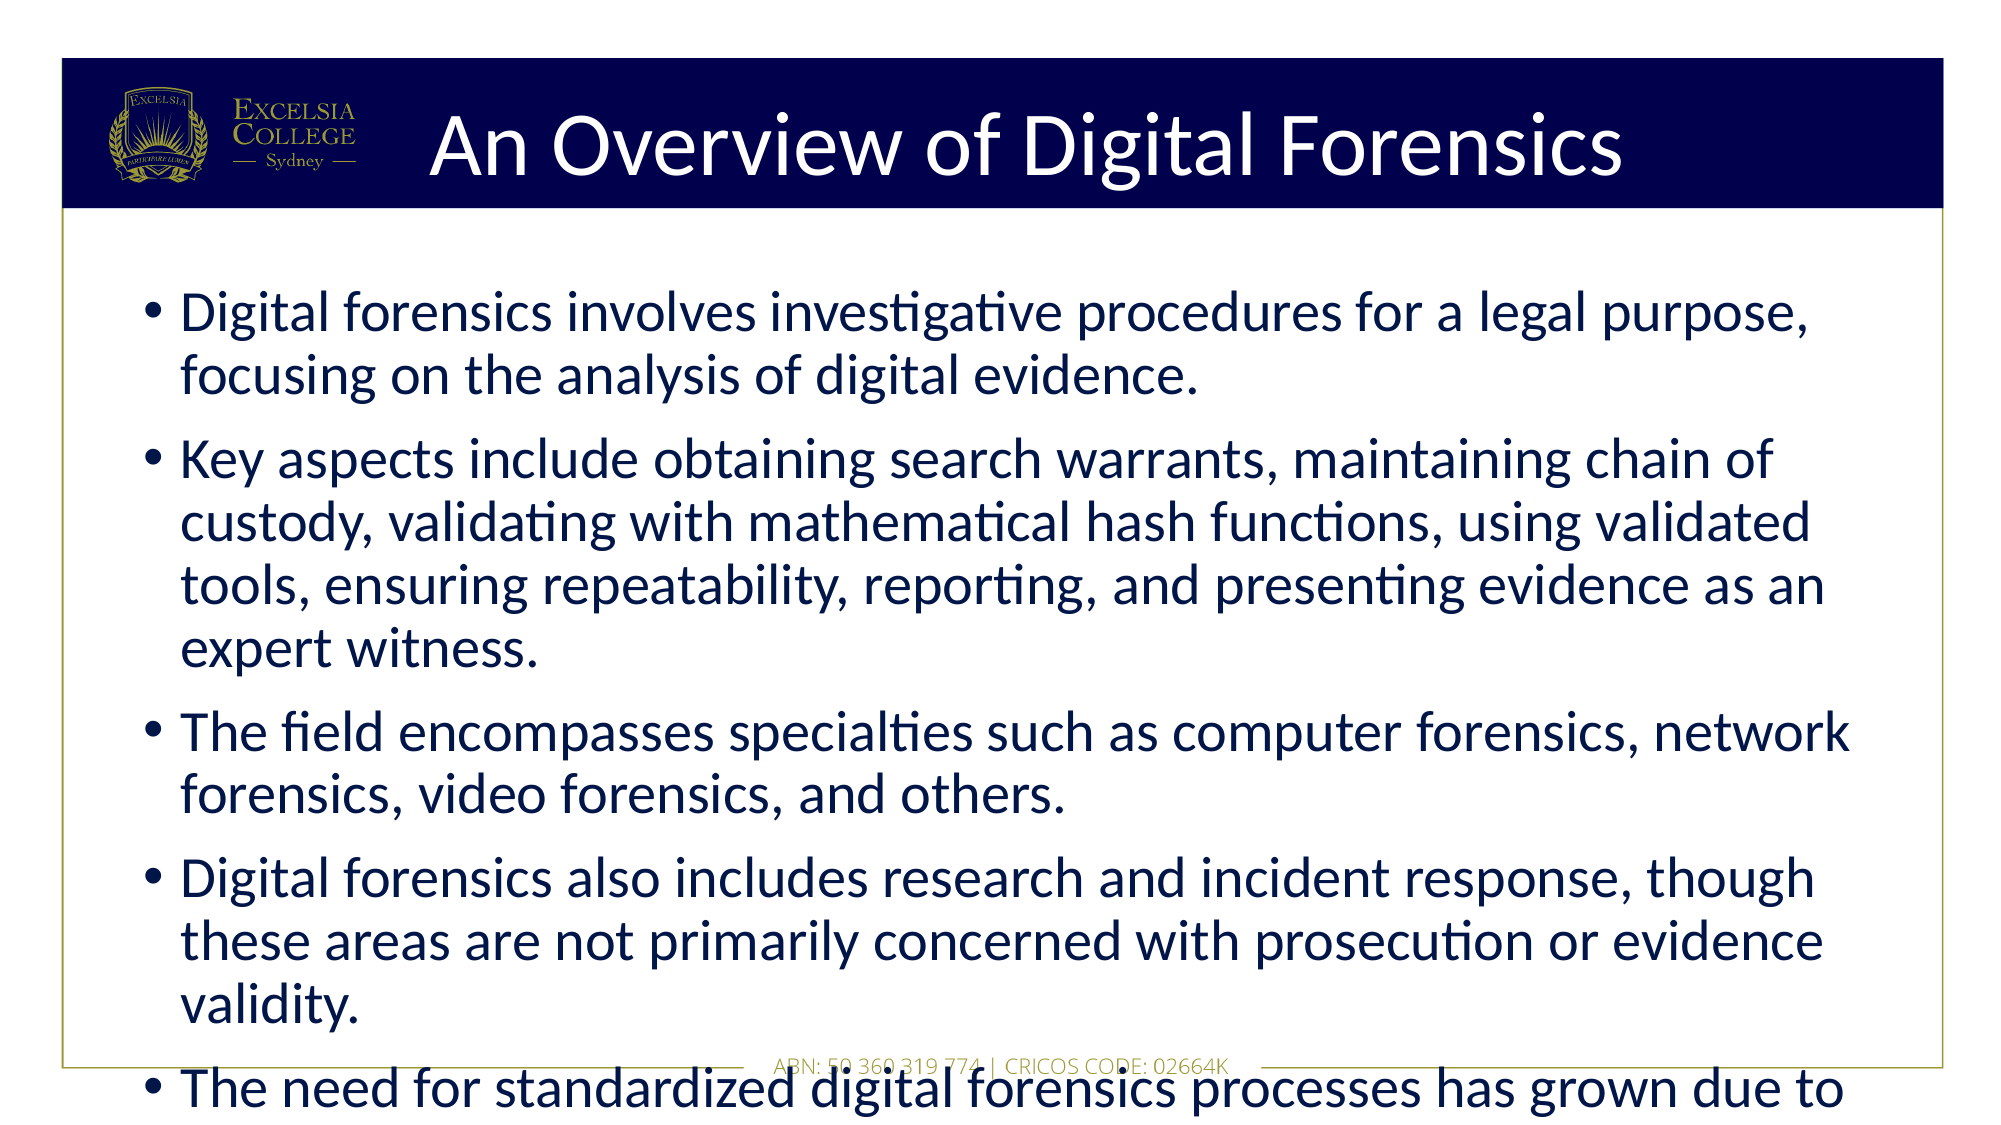

# An Overview of Digital Forensics
Digital forensics involves investigative procedures for a legal purpose, focusing on the analysis of digital evidence.
Key aspects include obtaining search warrants, maintaining chain of custody, validating with mathematical hash functions, using validated tools, ensuring repeatability, reporting, and presenting evidence as an expert witness.
The field encompasses specialties such as computer forensics, network forensics, video forensics, and others.
Digital forensics also includes research and incident response, though these areas are not primarily concerned with prosecution or evidence validity.
The need for standardized digital forensics processes has grown due to the ubiquity of digital information and the necessity for global cooperation in handling digital evidence.
ISO 27037 provides guidelines for the identification, collection, acquisition, and preservation of digital evidence, promoting international standards.
Legal frameworks like the Fourth Amendment protect privacy rights, influencing the admissibility of digital evidence and the necessity of search warrants.
Case law, such as Commonwealth v. Copenhefer, highlights the balance between privacy expectations and the admissibility of digital evidence recovered from computers.
Laws on digital evidence vary by jurisdiction, with different states, provinces, and countries having distinct legal interpretations and procedures.